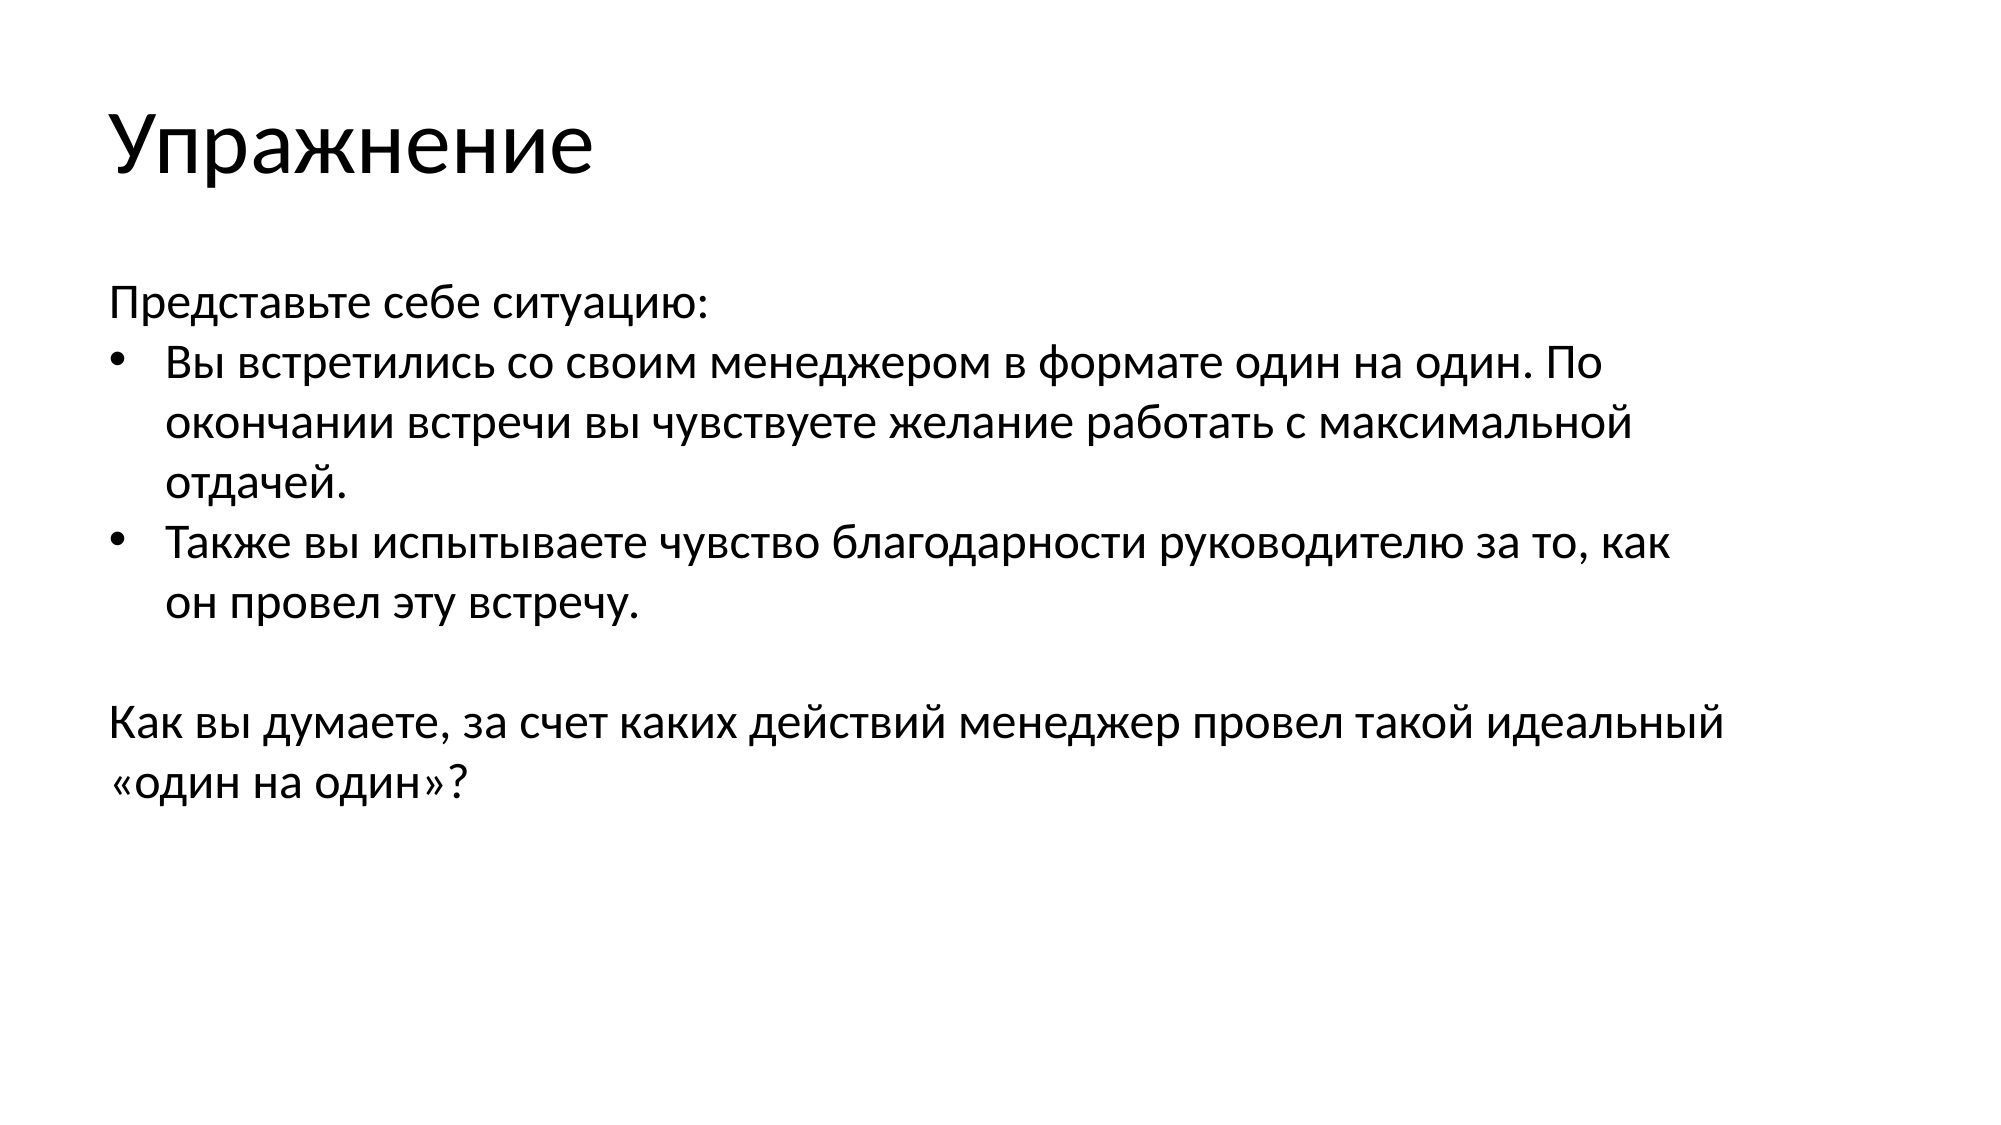

# Упражнение
Представьте себе ситуацию:
Вы встретились со своим менеджером в формате один на один. По окончании встречи вы чувствуете желание работать с максимальной отдачей.
Также вы испытываете чувство благодарности руководителю за то, как он провел эту встречу.

Как вы думаете, за счет каких действий менеджер провел такой идеальный «один на один»?